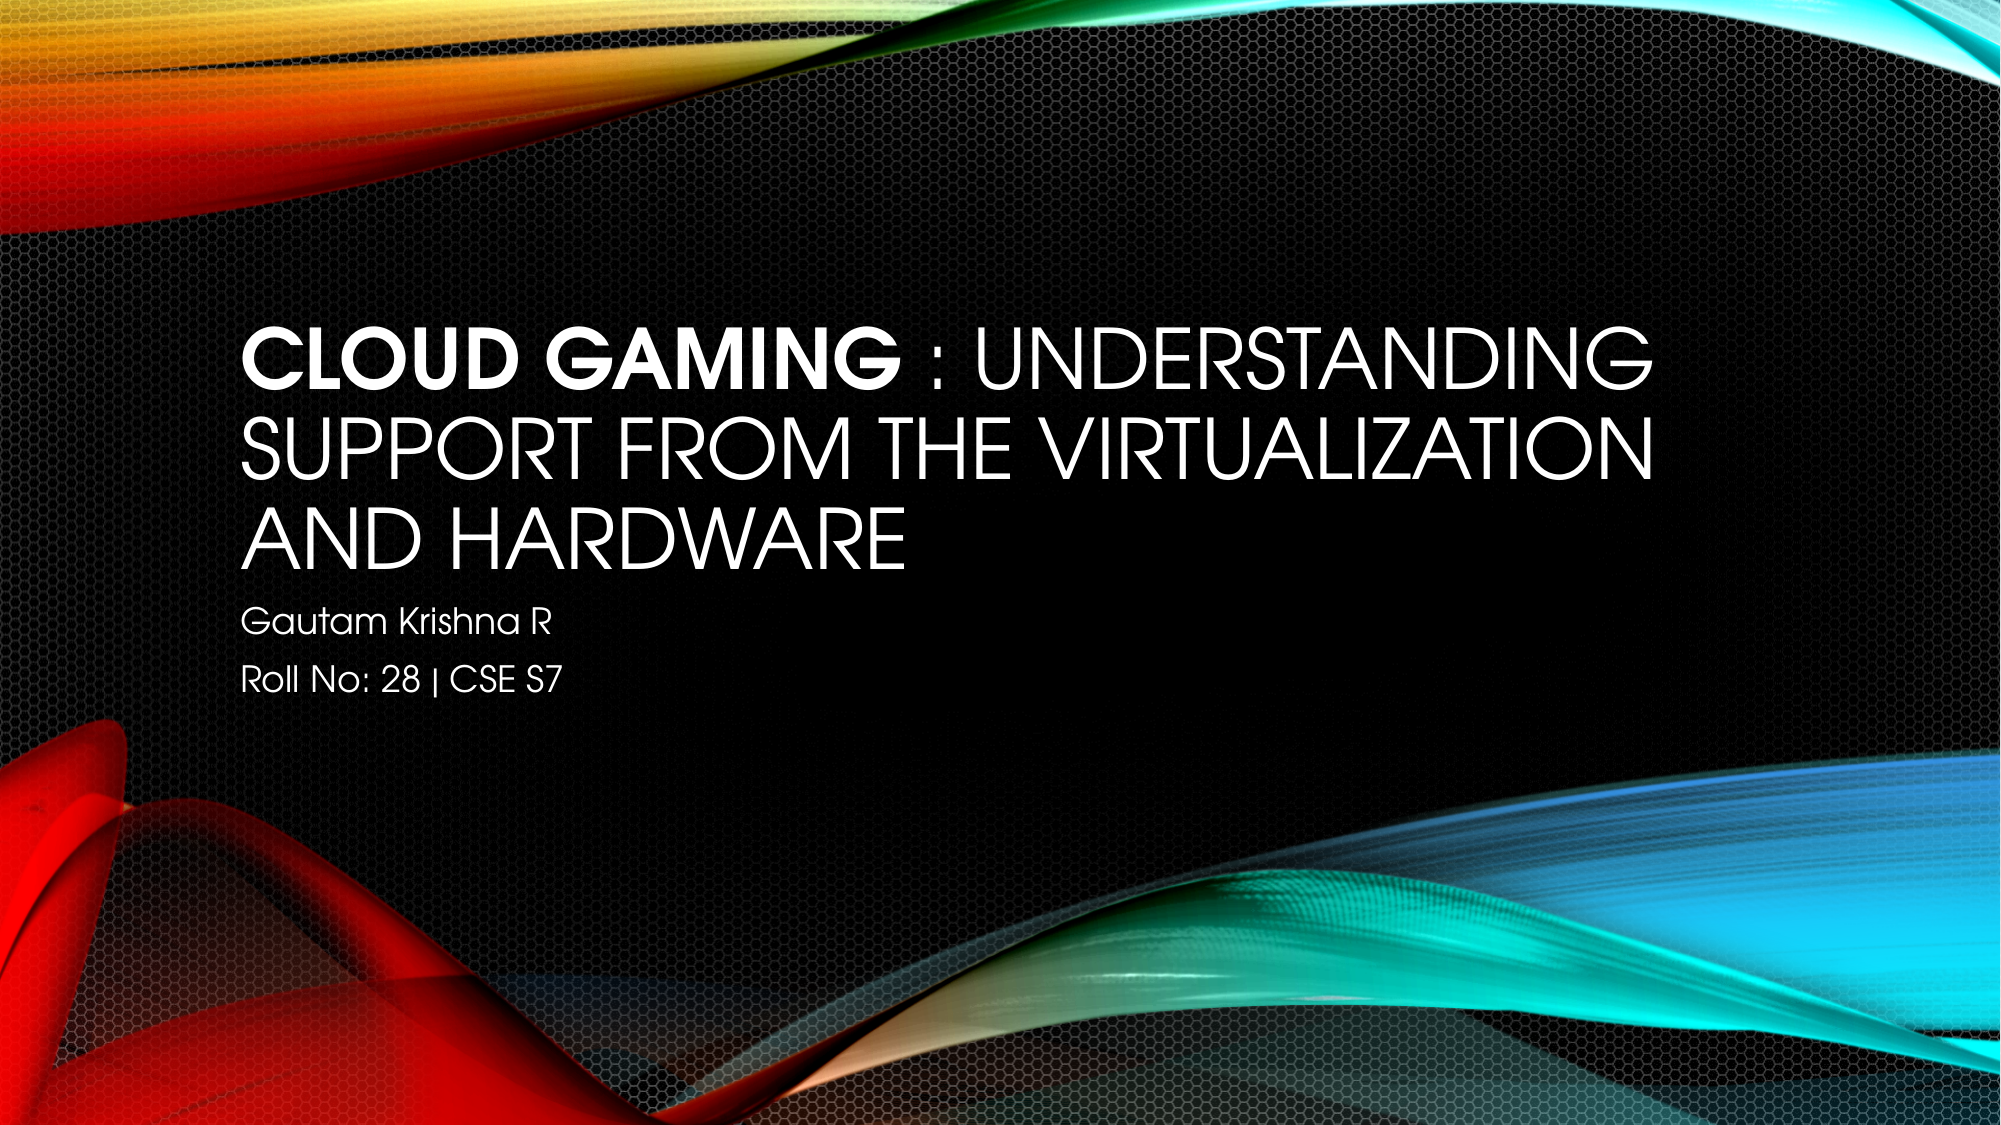

# Cloud Gaming : Understanding Support from the virtualization and hardware
Gautam Krishna R
Roll No: 28 | CSE S7